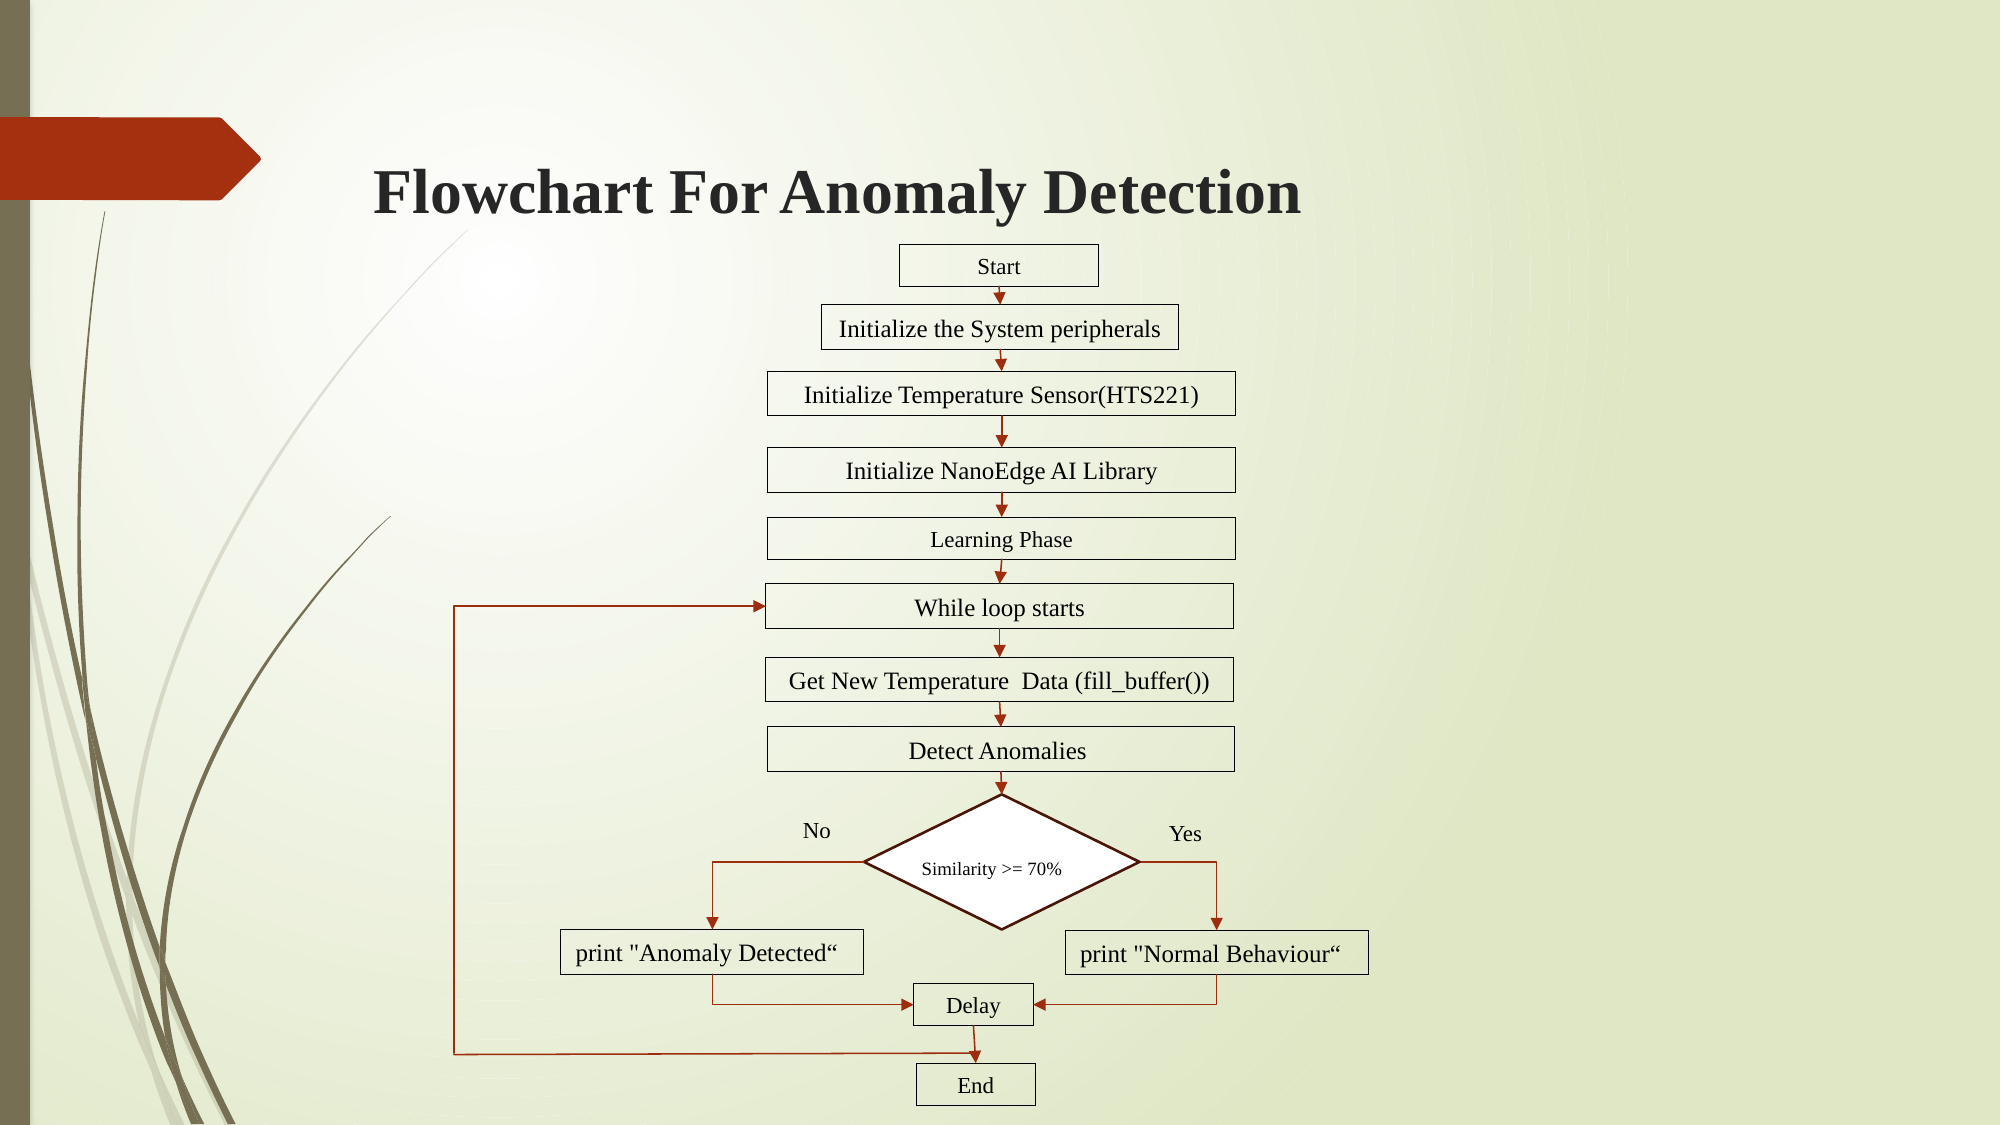

# Flowchart For Anomaly Detection
Start
Initialize the System peripherals
Initialize Temperature Sensor(HTS221)
Initialize NanoEdge AI Library
Learning Phase
While loop starts
Get New Temperature  Data (fill_buffer())
Detect Anomalies

No
Yes
Similarity >= 70%
print "Anomaly Detected“
print "Normal Behaviour“
Delay
End